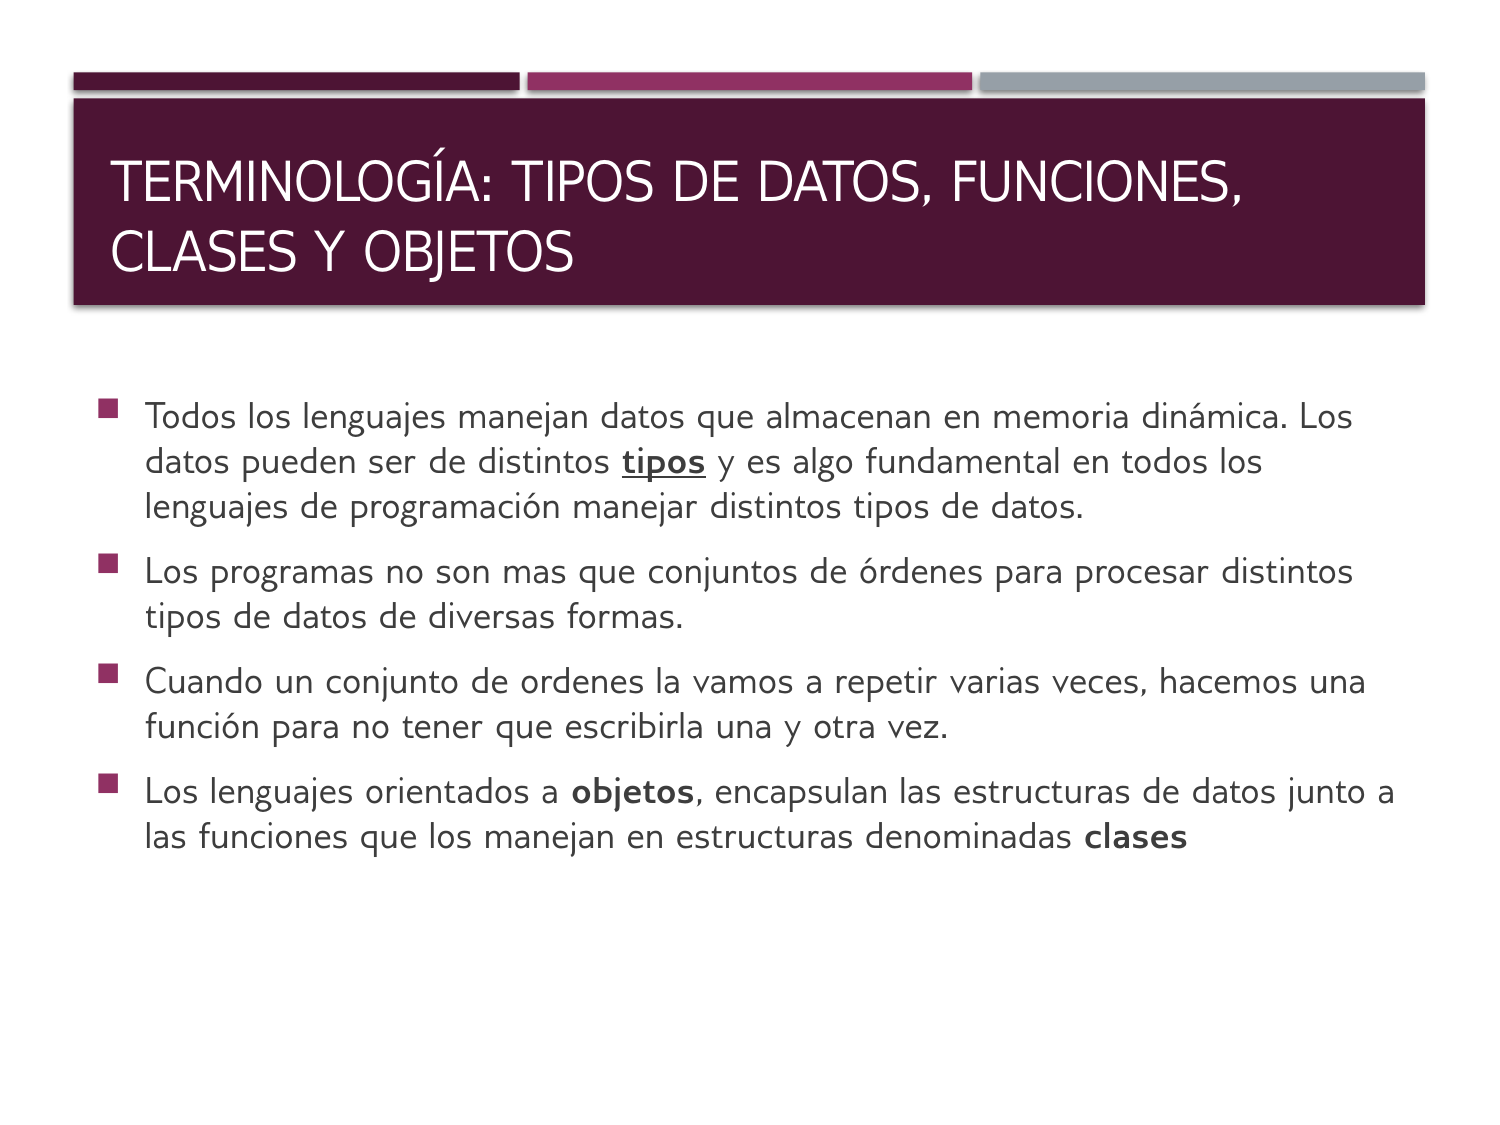

# TERMINOLOGÍA: TIPOS DE DATOS, FUNCIONES, CLASES Y OBJETOS
Todos los lenguajes manejan datos que almacenan en memoria dinámica. Los datos pueden ser de distintos tipos y es algo fundamental en todos los lenguajes de programación manejar distintos tipos de datos.
Los programas no son mas que conjuntos de órdenes para procesar distintos tipos de datos de diversas formas.
Cuando un conjunto de ordenes la vamos a repetir varias veces, hacemos una función para no tener que escribirla una y otra vez.
Los lenguajes orientados a objetos, encapsulan las estructuras de datos junto a las funciones que los manejan en estructuras denominadas clases